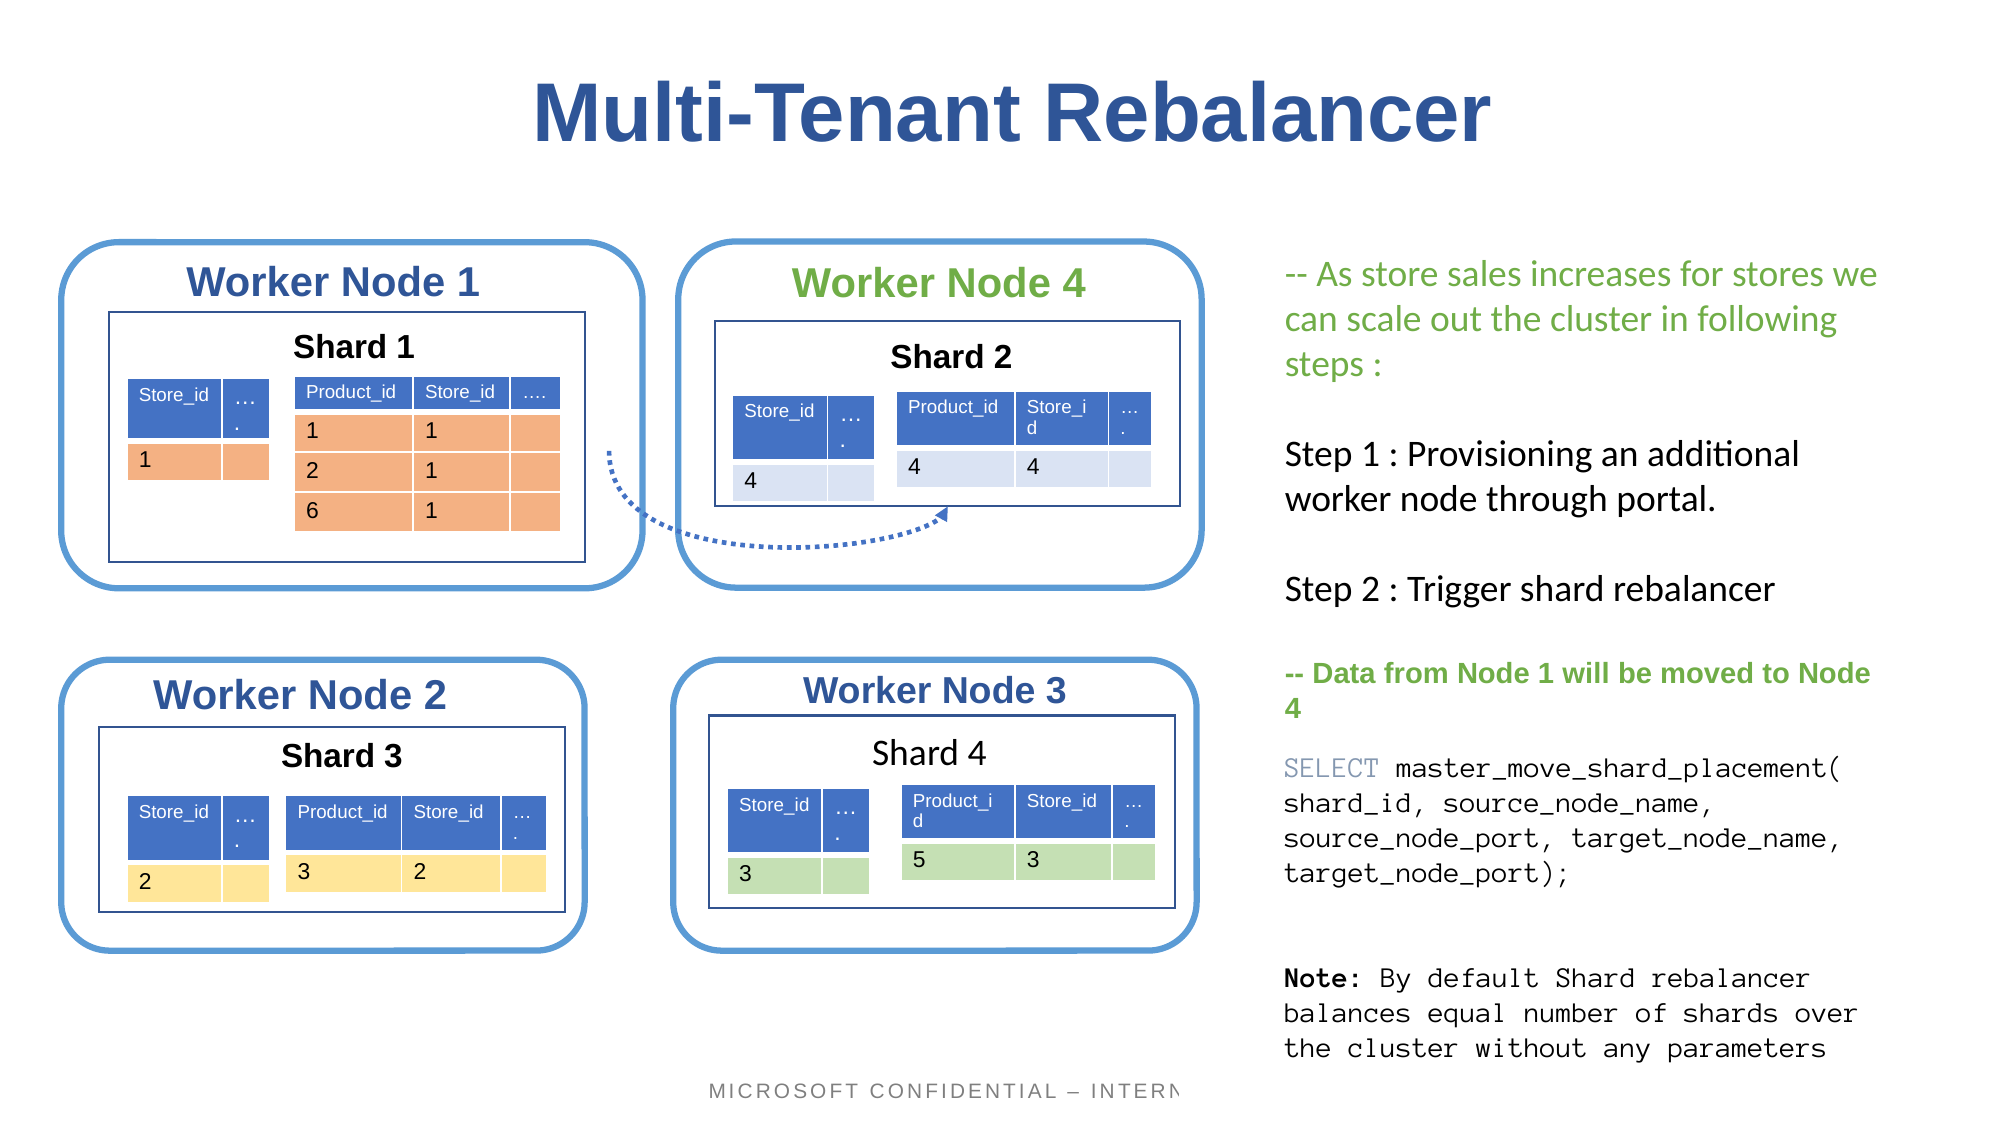

# Multi-Tenant Rebalancer

-- As store sales increases for stores we can scale out the cluster in following steps :

Step 1 : Provisioning an additional worker node through portal.
Step 2 : Trigger shard rebalancer

-- Data from Node 1 will be moved to Node 4
SELECT master_move_shard_placement(
shard_id, source_node_name, source_node_port, target_node_name, target_node_port);

Note: By default Shard rebalancer balances equal number of shards over the cluster without any parameters

Worker Node 1
Worker Node 4

Shard 1

Shard 2
| Product\_id | Store\_id | …. |
| --- | --- | --- |
| 1 | 1 |  |
| 2 | 1 |  |
| 6 | 1 |  |
| Store\_id | …. |
| --- | --- |
| 1 |  |
| Product\_id | Store\_id | …. |
| --- | --- | --- |
| 4 | 4 |  |
| Store\_id | …. |
| --- | --- |
| 4 |  |
Worker Node 3

Worker Node 2

Shard 4

Shard 3
| Product\_id | Store\_id | …. |
| --- | --- | --- |
| 5 | 3 |  |
| Store\_id | …. |
| --- | --- |
| 3 |  |
| Store\_id | …. |
| --- | --- |
| 2 |  |
| Product\_id | Store\_id | …. |
| --- | --- | --- |
| 3 | 2 |  |